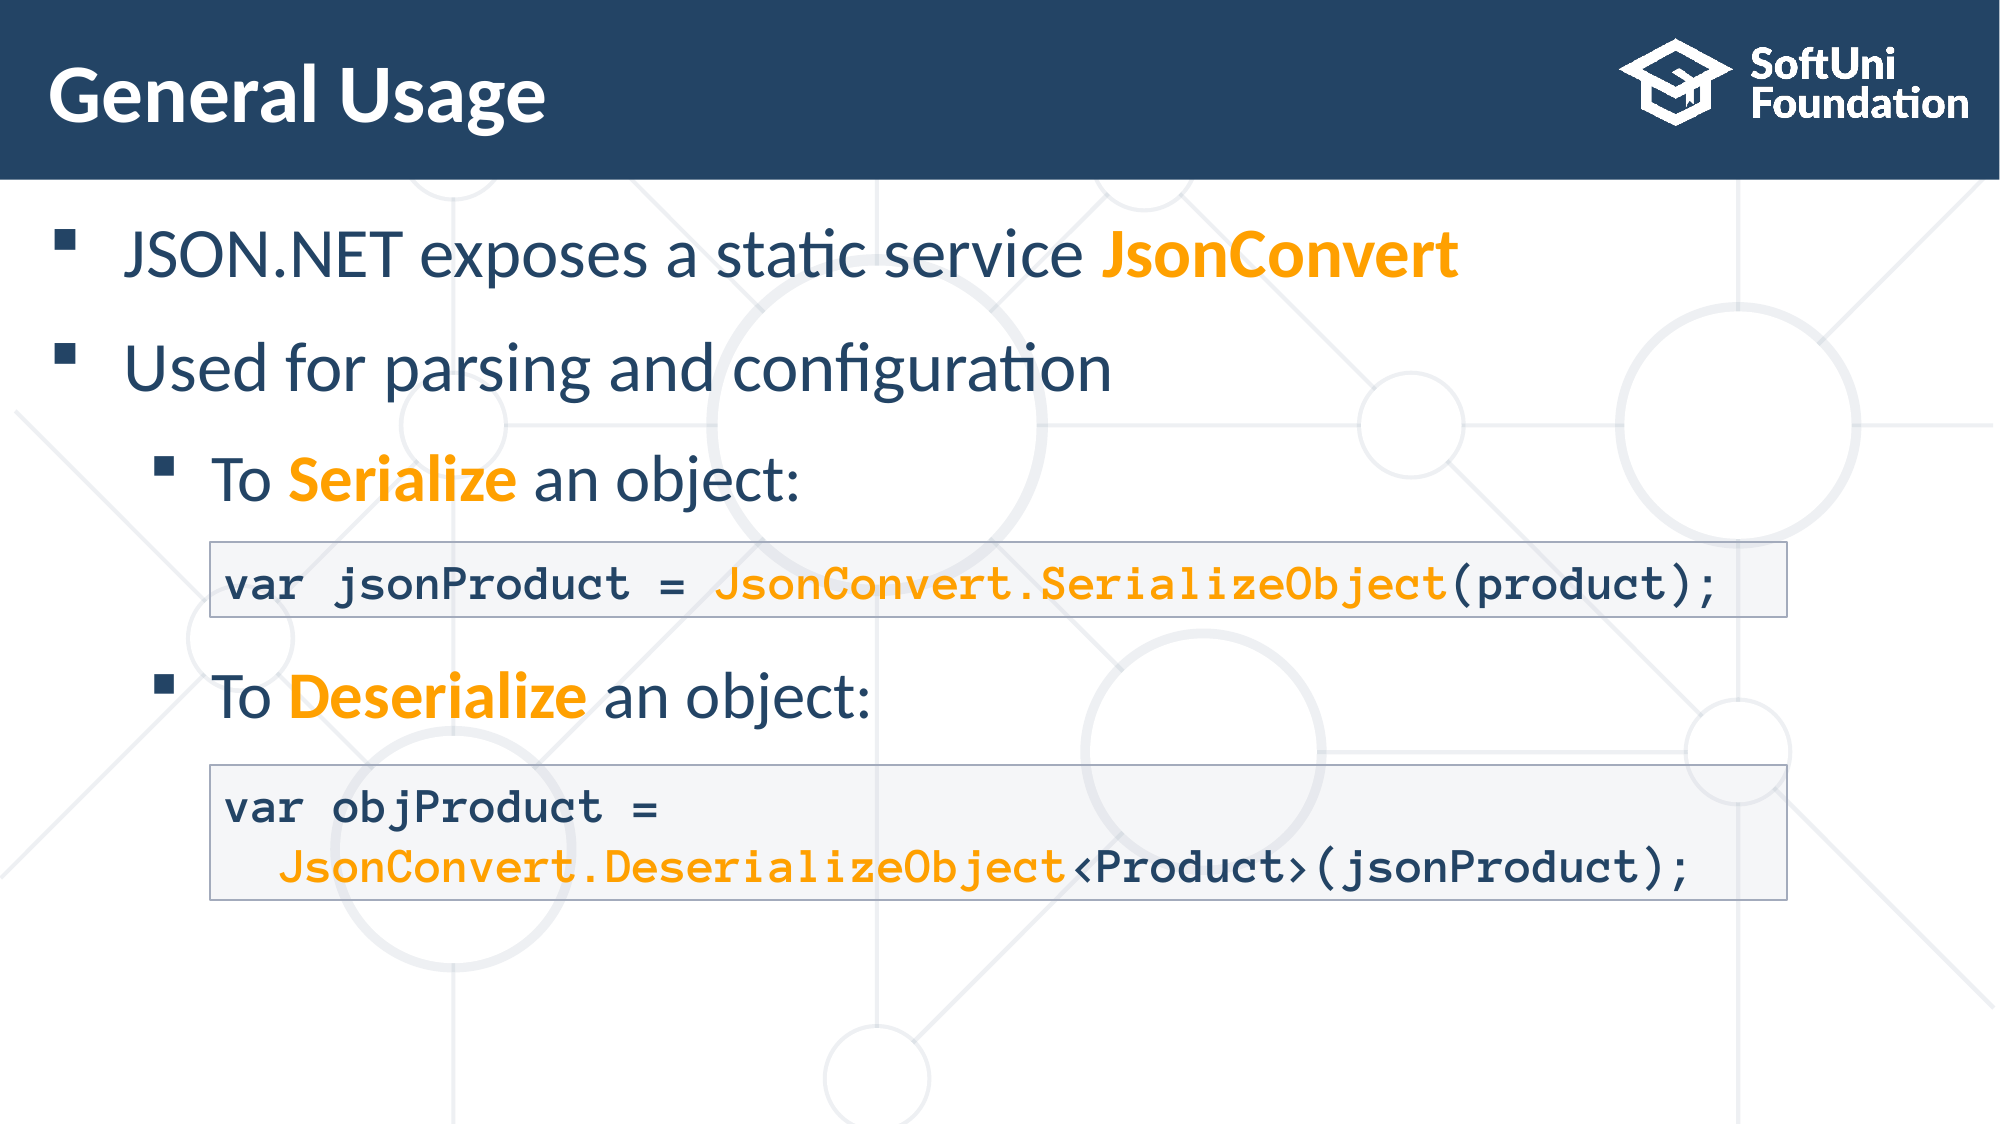

# General Usage
JSON.NET exposes a static service JsonConvert
Used for parsing and configuration
To Serialize an object:

To Deserialize an object:

var jsonProduct = JsonConvert.SerializeObject(product);
var objProduct =
  JsonConvert.DeserializeObject<Product>(jsonProduct);